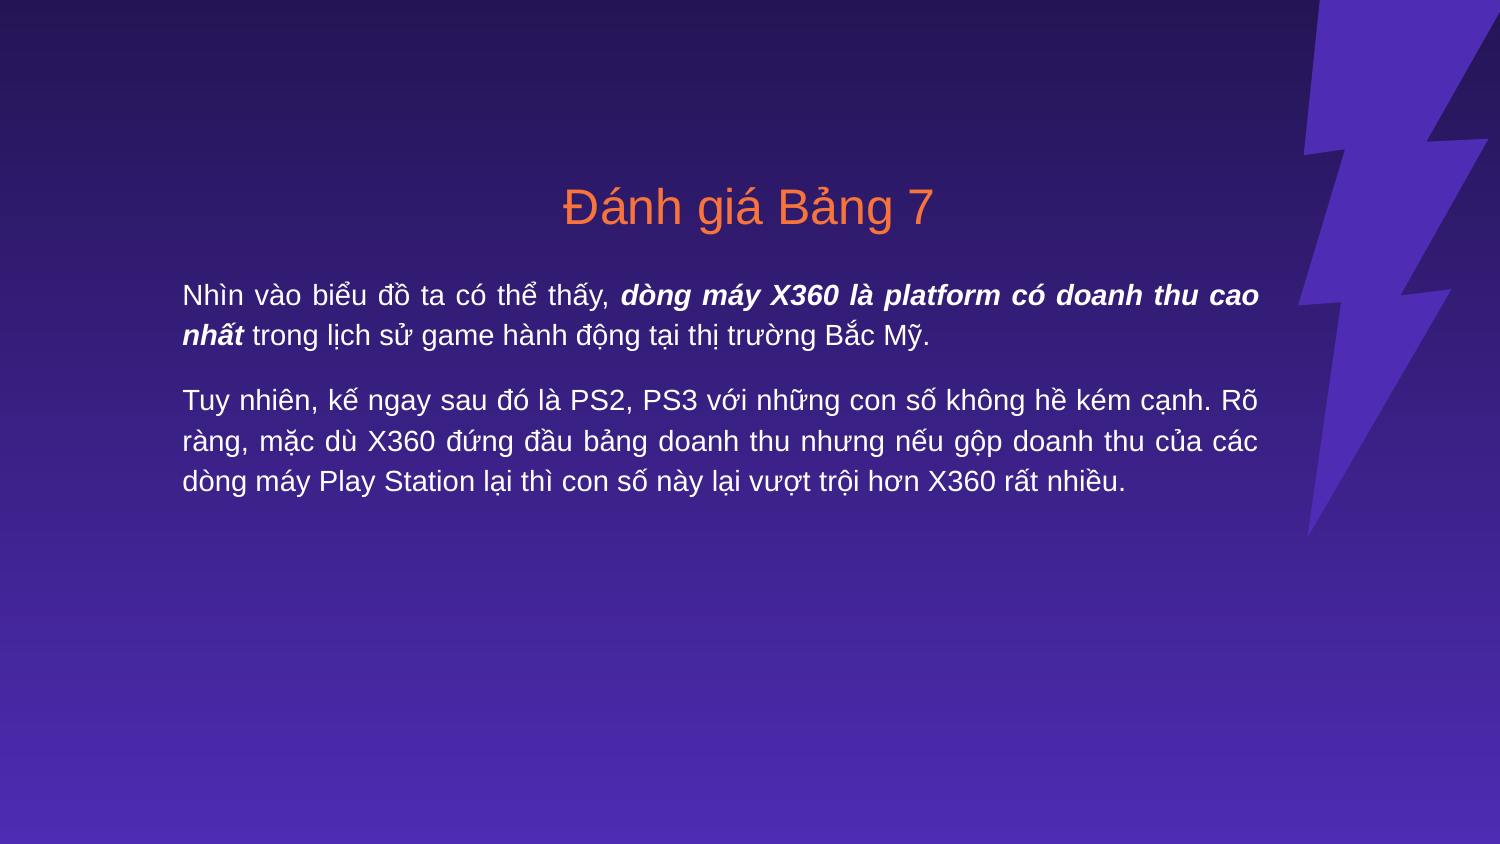

# Đánh giá Bảng 7
Nhìn vào biểu đồ ta có thể thấy, dòng máy X360 là platform có doanh thu cao nhất trong lịch sử game hành động tại thị trường Bắc Mỹ.
Tuy nhiên, kế ngay sau đó là PS2, PS3 với những con số không hề kém cạnh. Rõ ràng, mặc dù X360 đứng đầu bảng doanh thu nhưng nếu gộp doanh thu của các dòng máy Play Station lại thì con số này lại vượt trội hơn X360 rất nhiều.